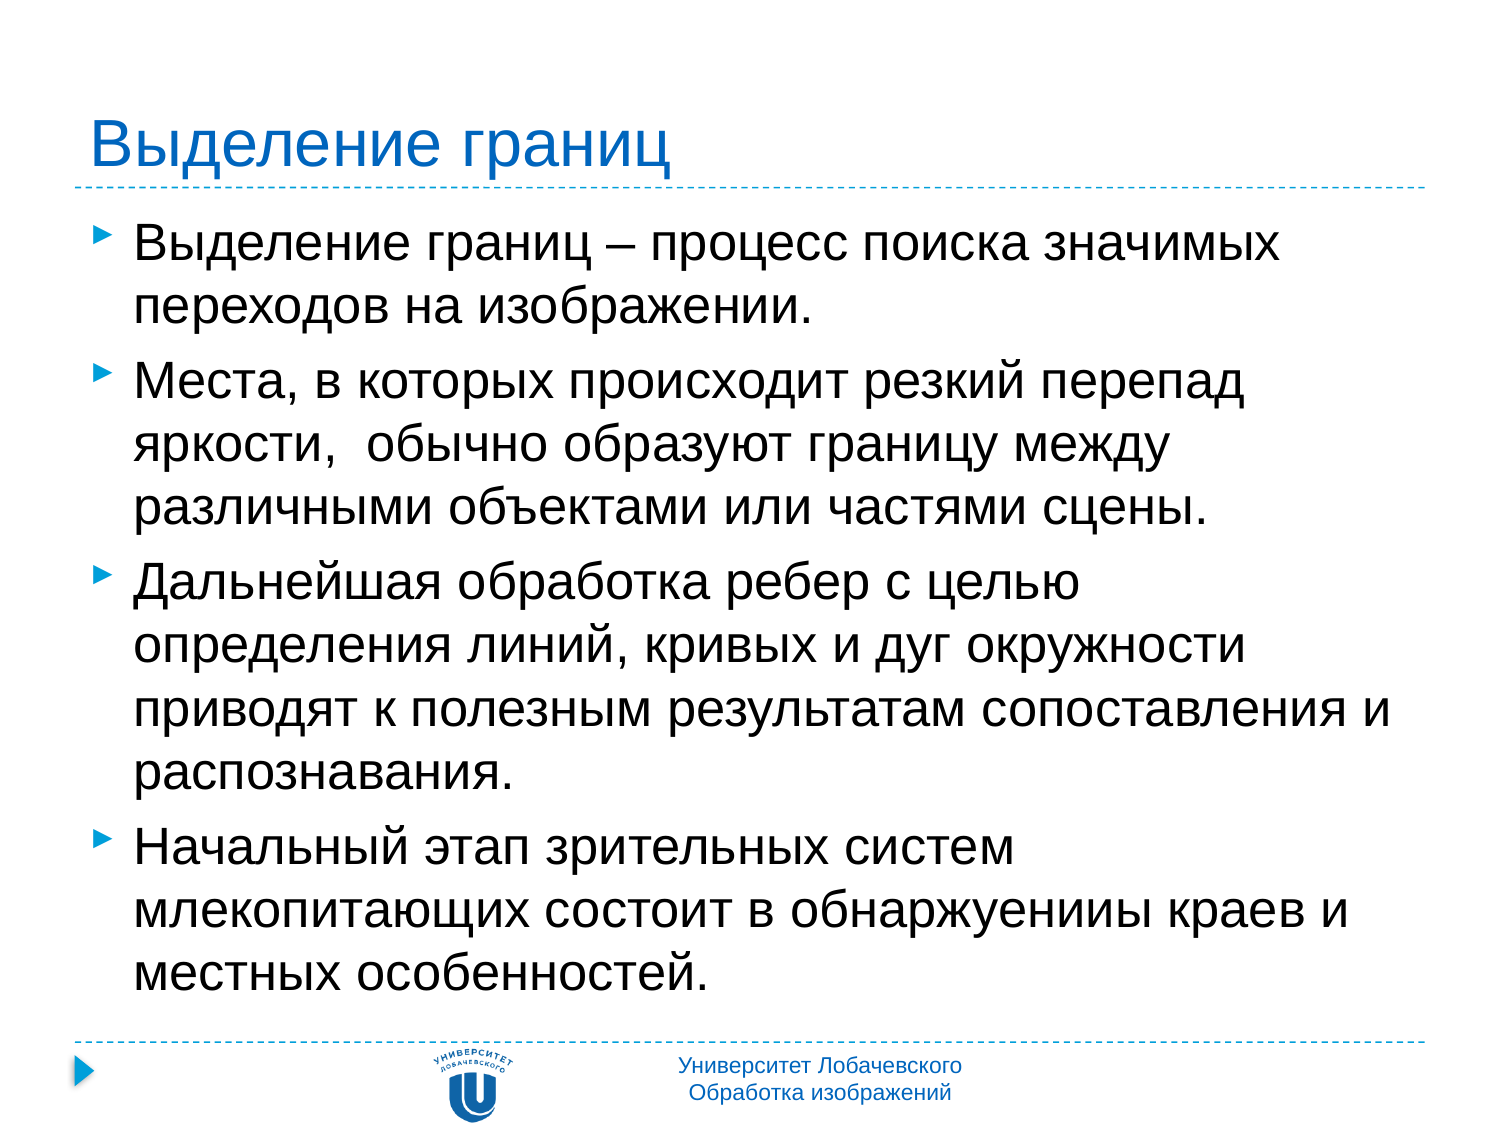

# Выделение границ
Выделение границ – процесс поиска значимых переходов на изображении.
Места, в которых происходит резкий перепад яркости,  обычно образуют границу между различными объектами или частями сцены.
Дальнейшая обработка ребер с целью определения линий, кривых и дуг окружности приводят к полезным результатам сопоставления и распознавания.
Начальный этап зрительных систем млекопитающих состоит в обнаржуенииы краев и местных особенностей.
218
Университет Лобачевского
Обработка изображений